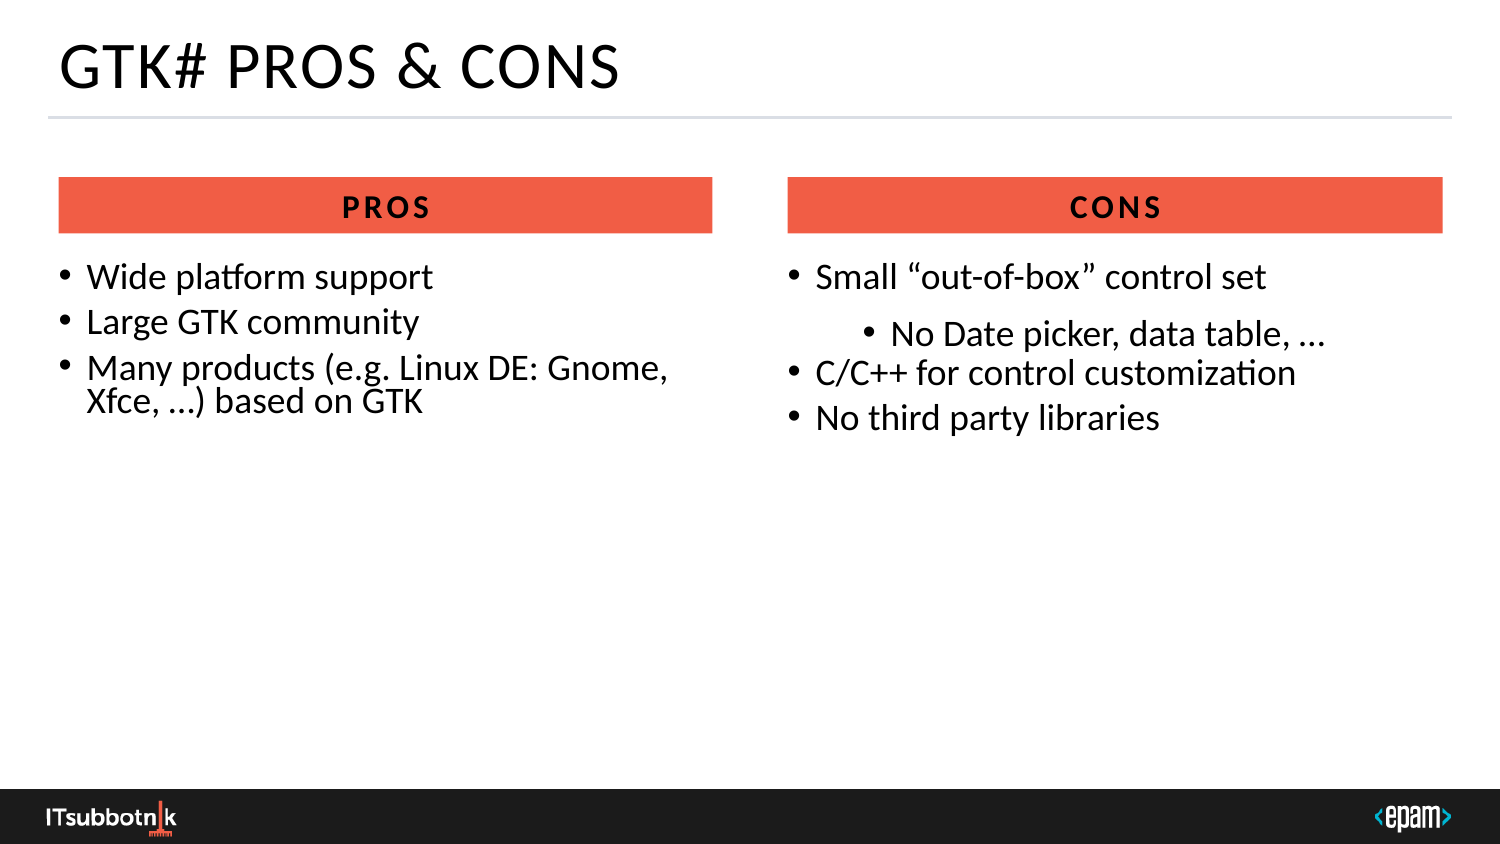

# GTK# Pros & Cons
Pros
Cons
Wide platform support
Large GTK community
Many products (e.g. Linux DE: Gnome, Xfce, …) based on GTK
Small “out-of-box” control set
No Date picker, data table, …
C/C++ for control customization
No third party libraries